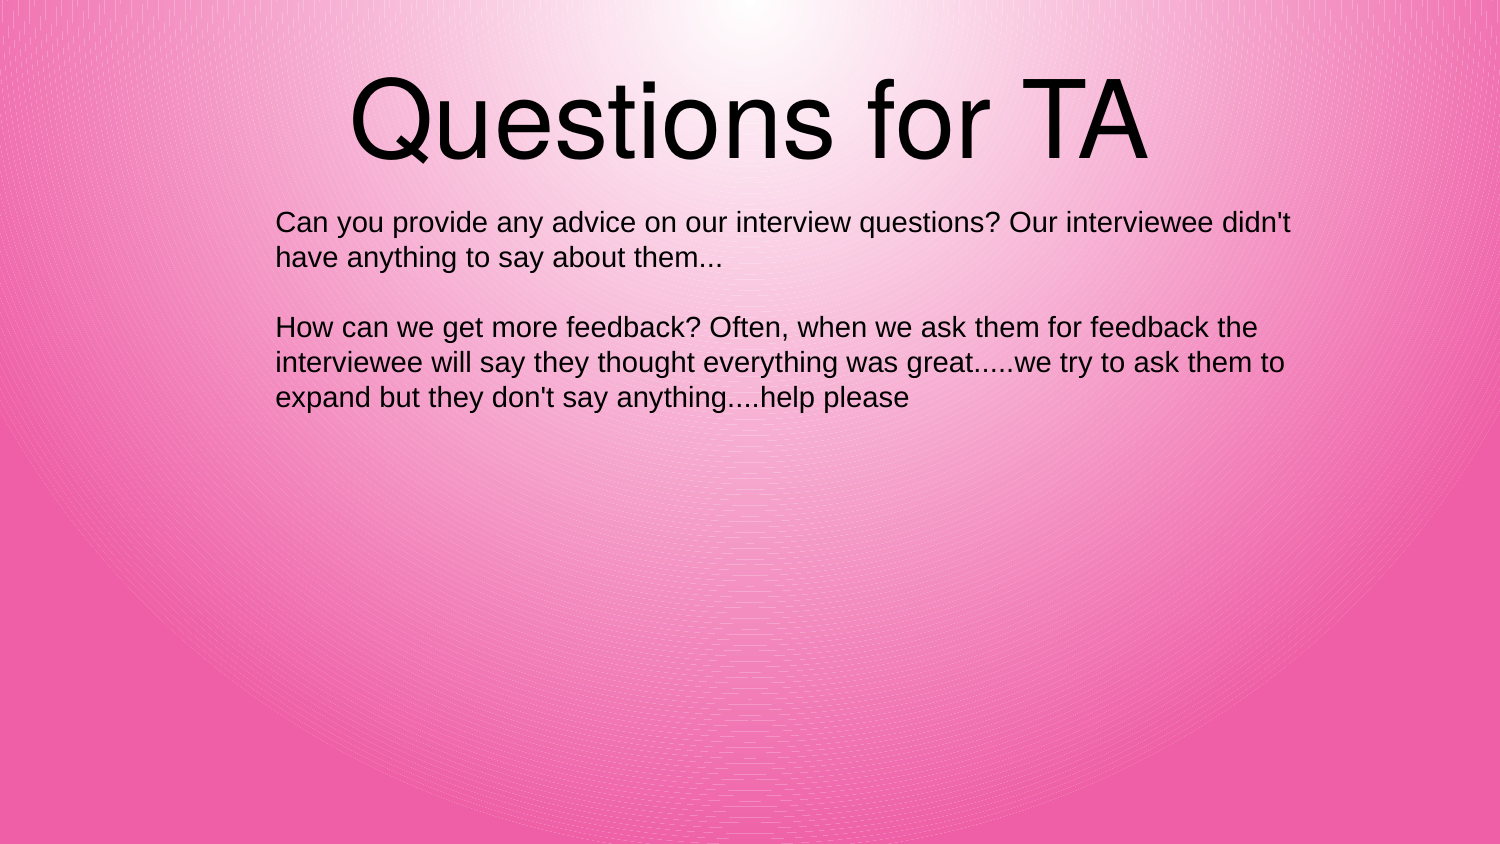

# Questions for TA
Can you provide any advice on our interview questions? Our interviewee didn't have anything to say about them...

How can we get more feedback? Often, when we ask them for feedback the interviewee will say they thought everything was great.....we try to ask them to expand but they don't say anything....help please